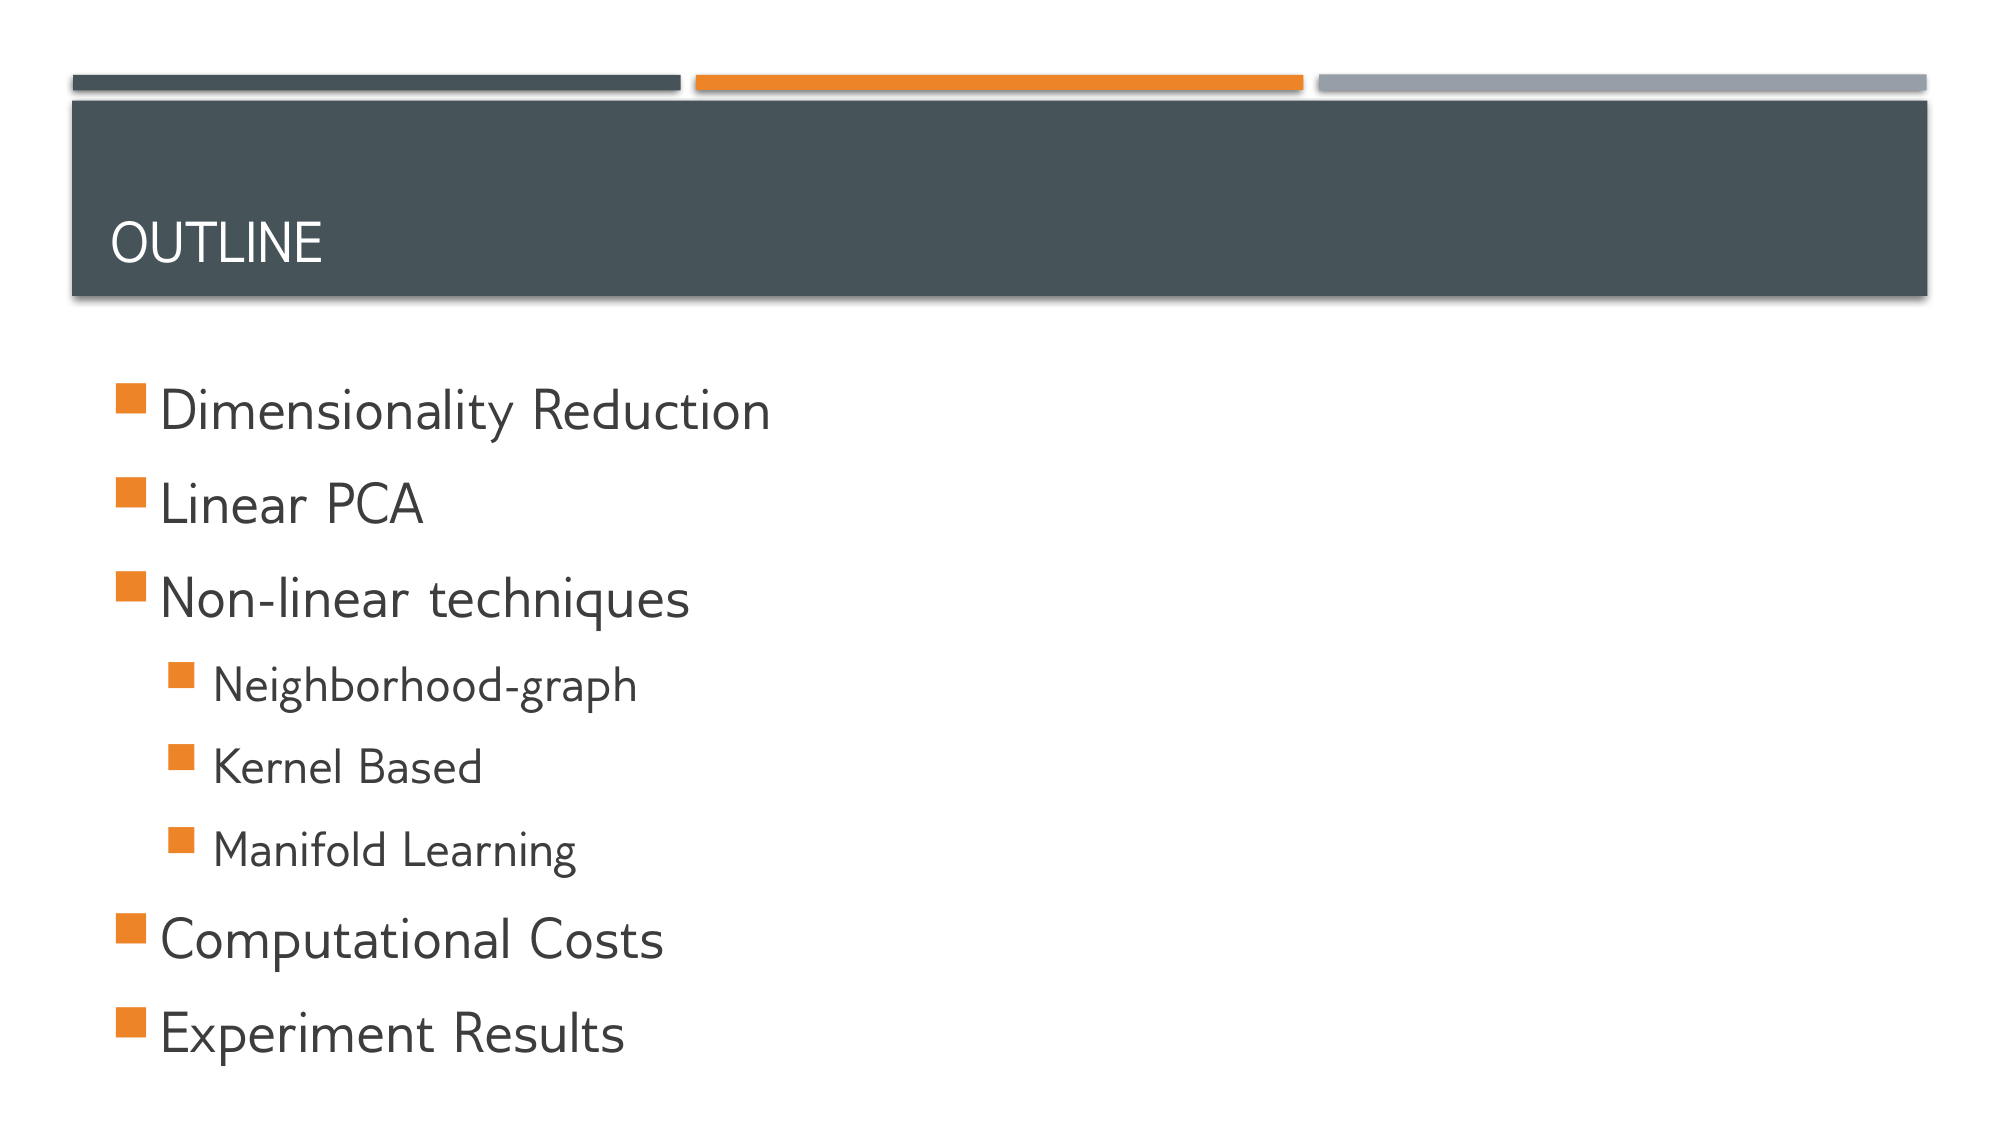

# Outline
Dimensionality Reduction
Linear PCA
Non-linear techniques
Neighborhood-graph
Kernel Based
Manifold Learning
Computational Costs
Experiment Results